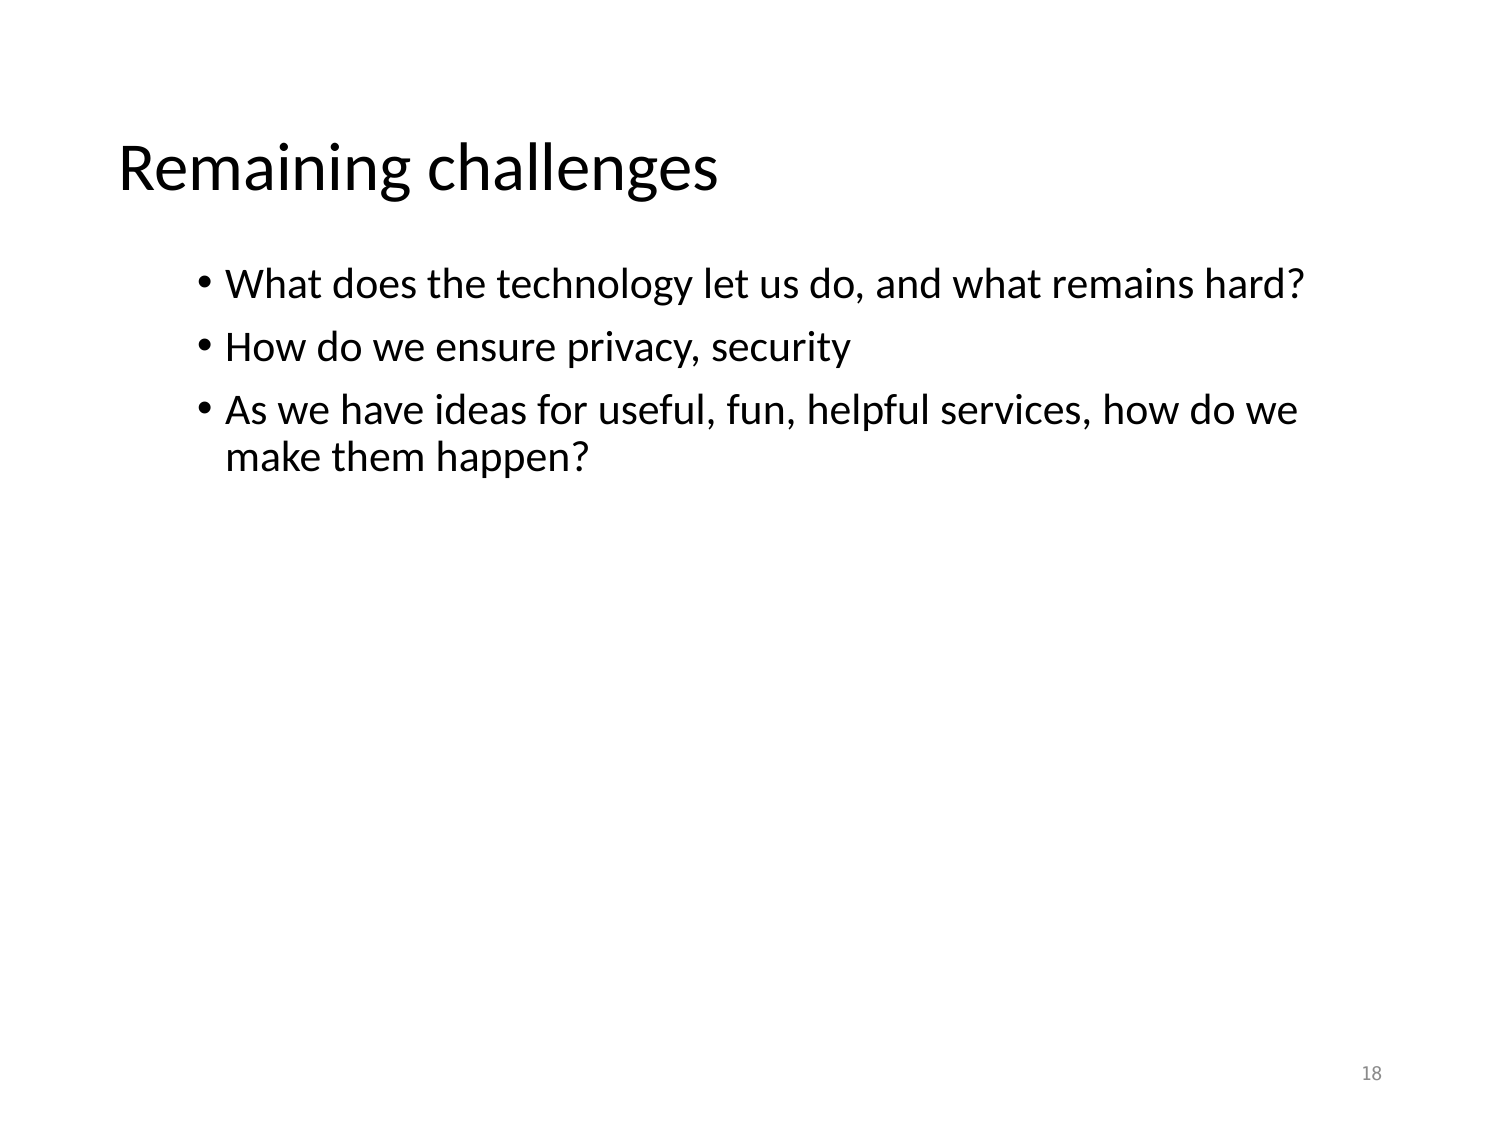

# Remaining challenges
What does the technology let us do, and what remains hard?
How do we ensure privacy, security
As we have ideas for useful, fun, helpful services, how do we make them happen?
18